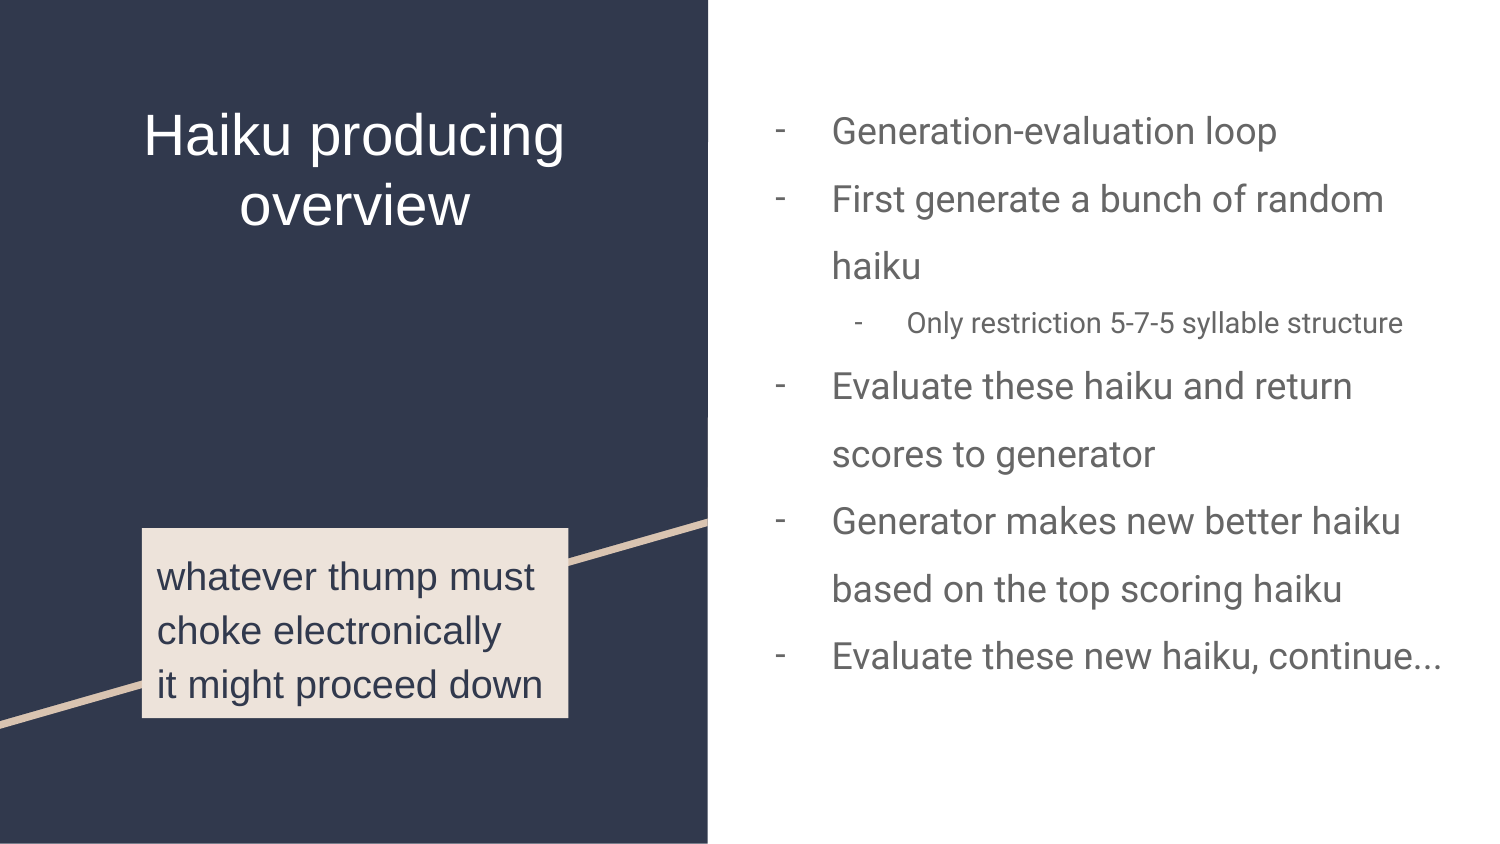

Generation-evaluation loop
First generate a bunch of random haiku
Only restriction 5-7-5 syllable structure
Evaluate these haiku and return scores to generator
Generator makes new better haiku based on the top scoring haiku
Evaluate these new haiku, continue...
# Haiku producing overview
whatever thump must
choke electronically
it might proceed down